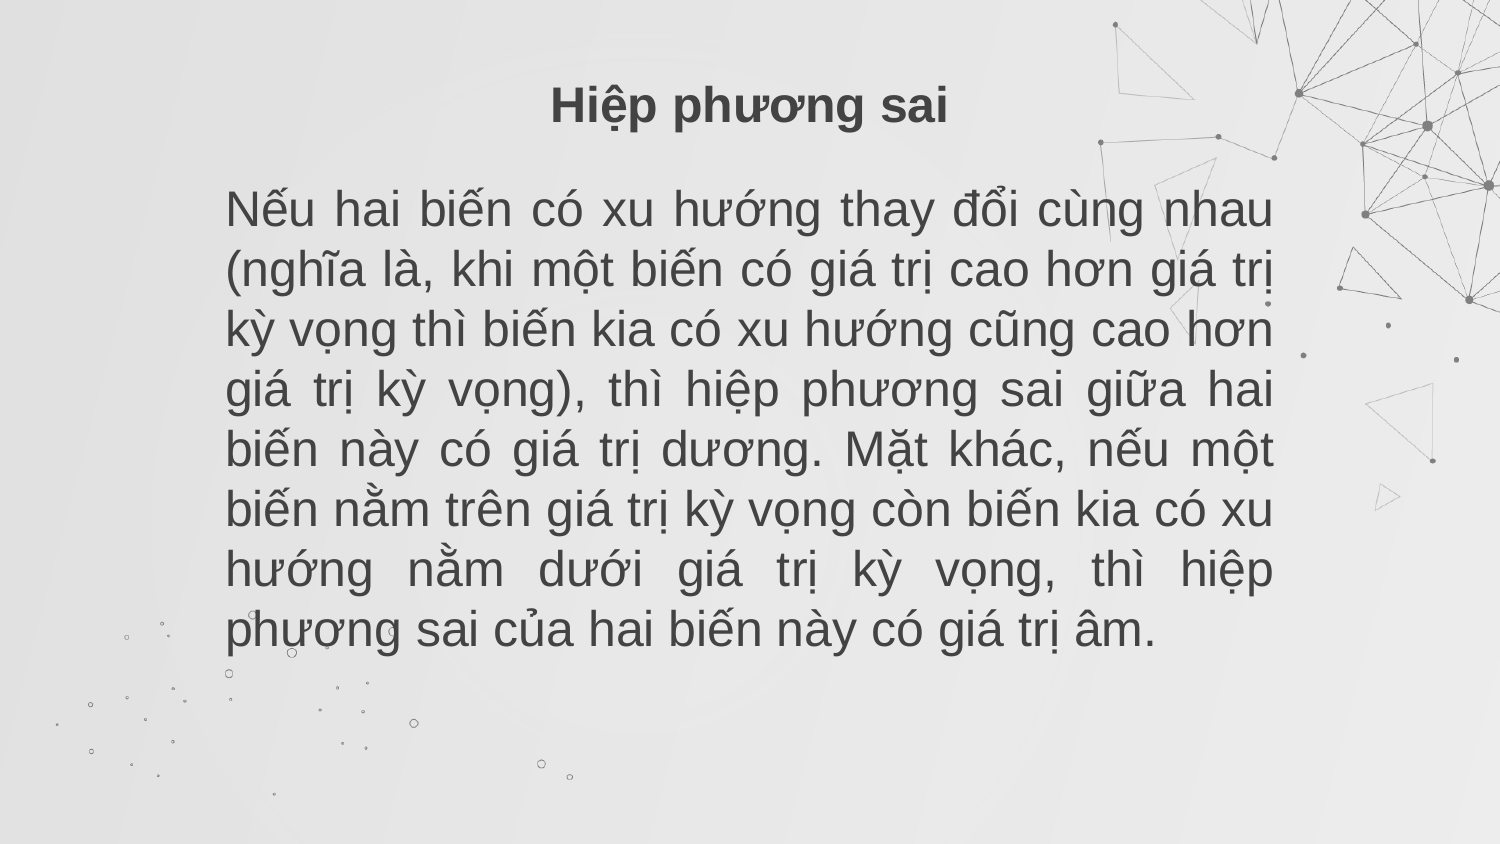

# Hiệp phương sai
Nếu hai biến có xu hướng thay đổi cùng nhau (nghĩa là, khi một biến có giá trị cao hơn giá trị kỳ vọng thì biến kia có xu hướng cũng cao hơn giá trị kỳ vọng), thì hiệp phương sai giữa hai biến này có giá trị dương. Mặt khác, nếu một biến nằm trên giá trị kỳ vọng còn biến kia có xu hướng nằm dưới giá trị kỳ vọng, thì hiệp phương sai của hai biến này có giá trị âm.